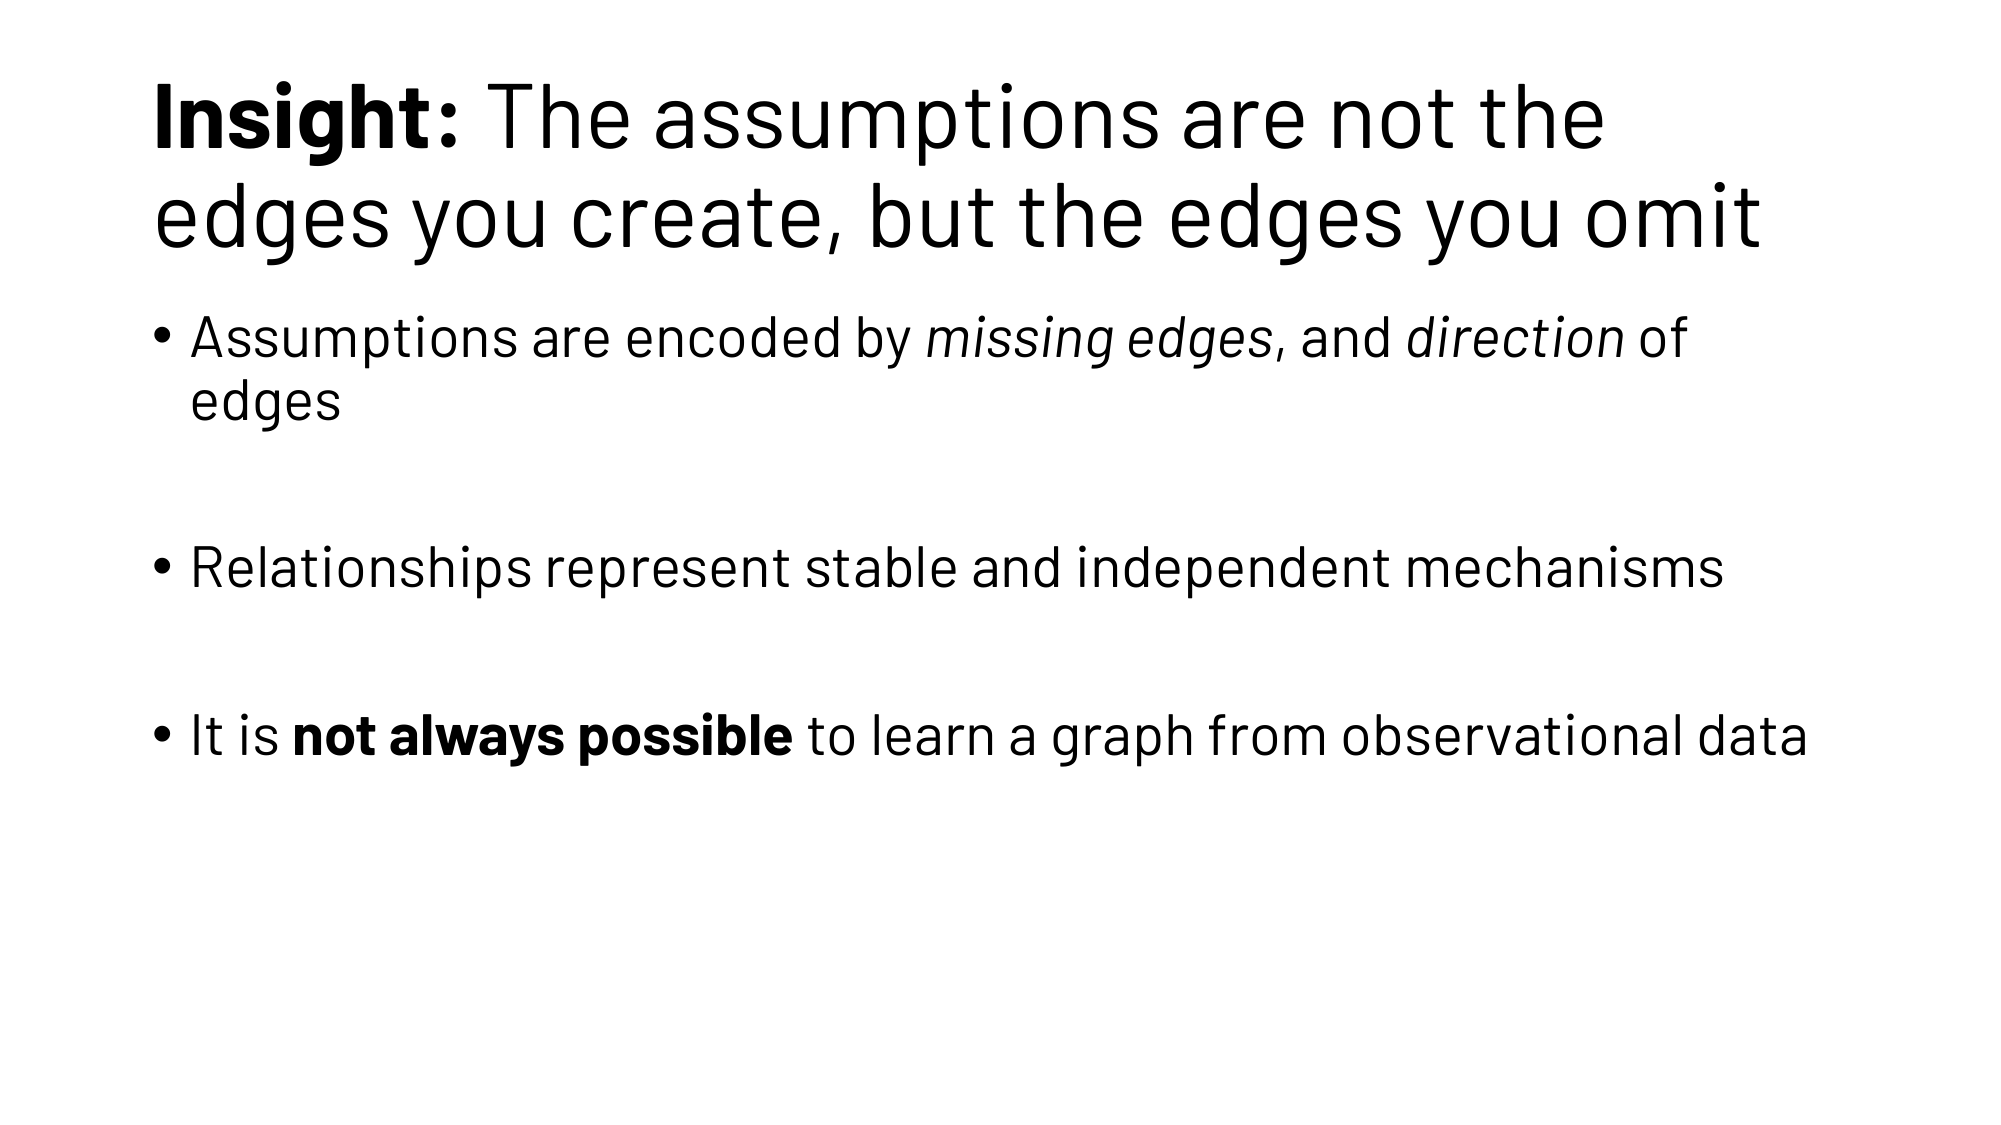

# Insight: The assumptions are not the edges you create, but the edges you omit
Assumptions are encoded by missing edges, and direction of edges

Relationships represent stable and independent mechanisms

It is not always possible to learn a graph from observational data